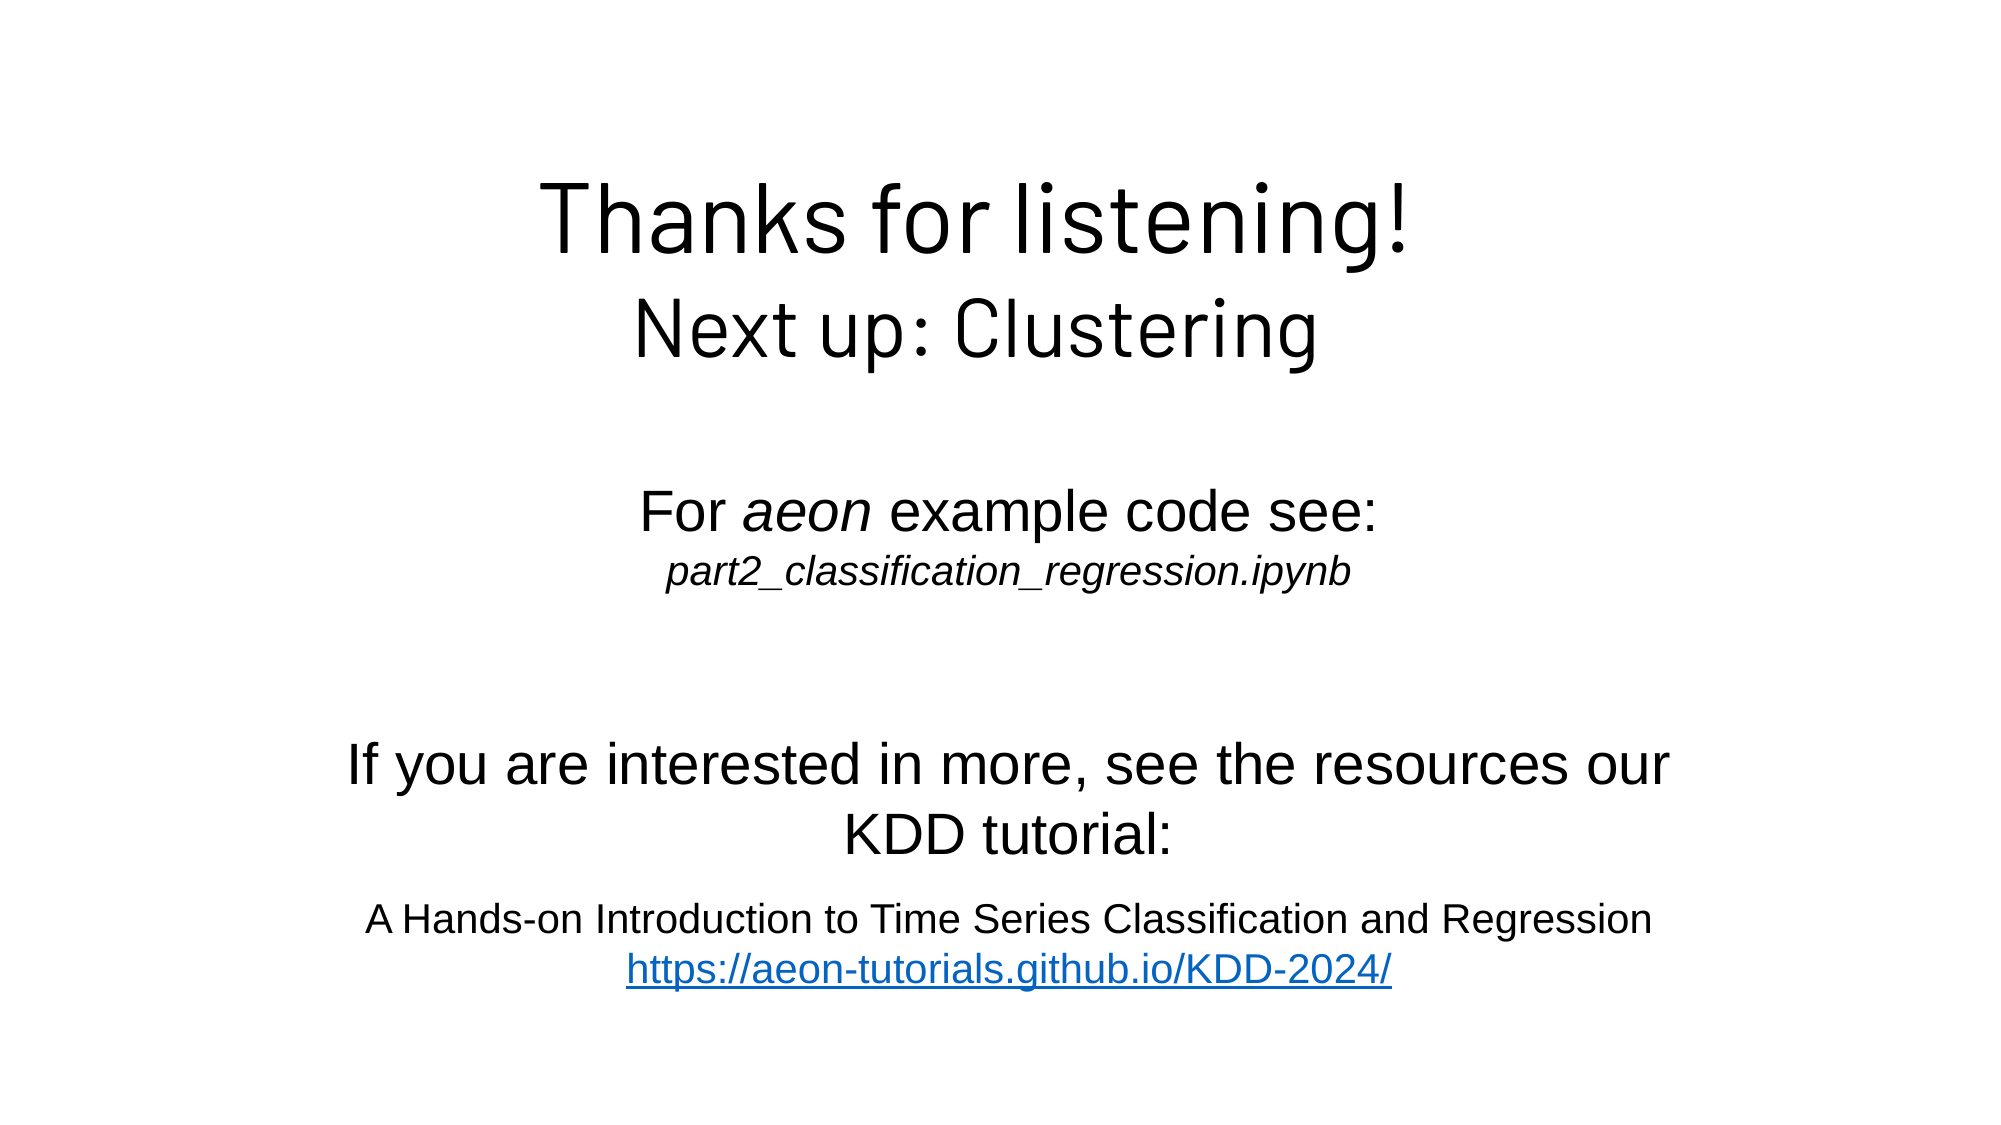

Thanks for listening!
Next up: Clustering
For aeon example code see:
part2_classification_regression.ipynb
If you are interested in more, see the resources our KDD tutorial:
A Hands-on Introduction to Time Series Classification and Regression
A Hands-on Introduction to Time Series Classification and Regression
https://aeon-tutorials.github.io/KDD-2024/